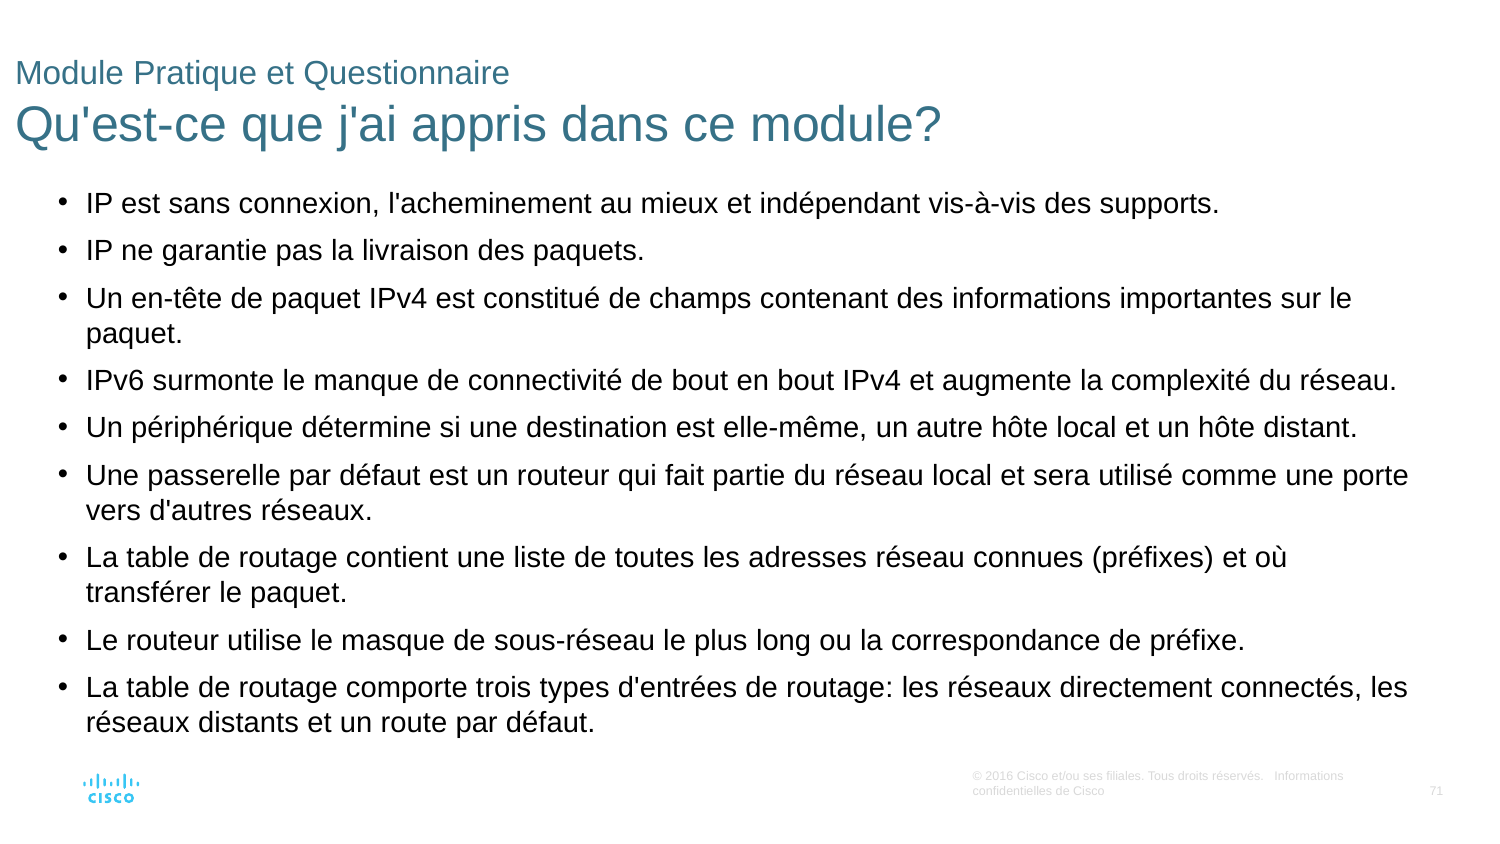

# Module Pratique et Questionnaire Qu'est-ce que j'ai appris dans ce module?
IP est sans connexion, l'acheminement au mieux et indépendant vis-à-vis des supports.
IP ne garantie pas la livraison des paquets.
Un en-tête de paquet IPv4 est constitué de champs contenant des informations importantes sur le paquet.
IPv6 surmonte le manque de connectivité de bout en bout IPv4 et augmente la complexité du réseau.
Un périphérique détermine si une destination est elle-même, un autre hôte local et un hôte distant.
Une passerelle par défaut est un routeur qui fait partie du réseau local et sera utilisé comme une porte vers d'autres réseaux.
La table de routage contient une liste de toutes les adresses réseau connues (préfixes) et où transférer le paquet.
Le routeur utilise le masque de sous-réseau le plus long ou la correspondance de préfixe.
La table de routage comporte trois types d'entrées de routage: les réseaux directement connectés, les réseaux distants et un route par défaut.